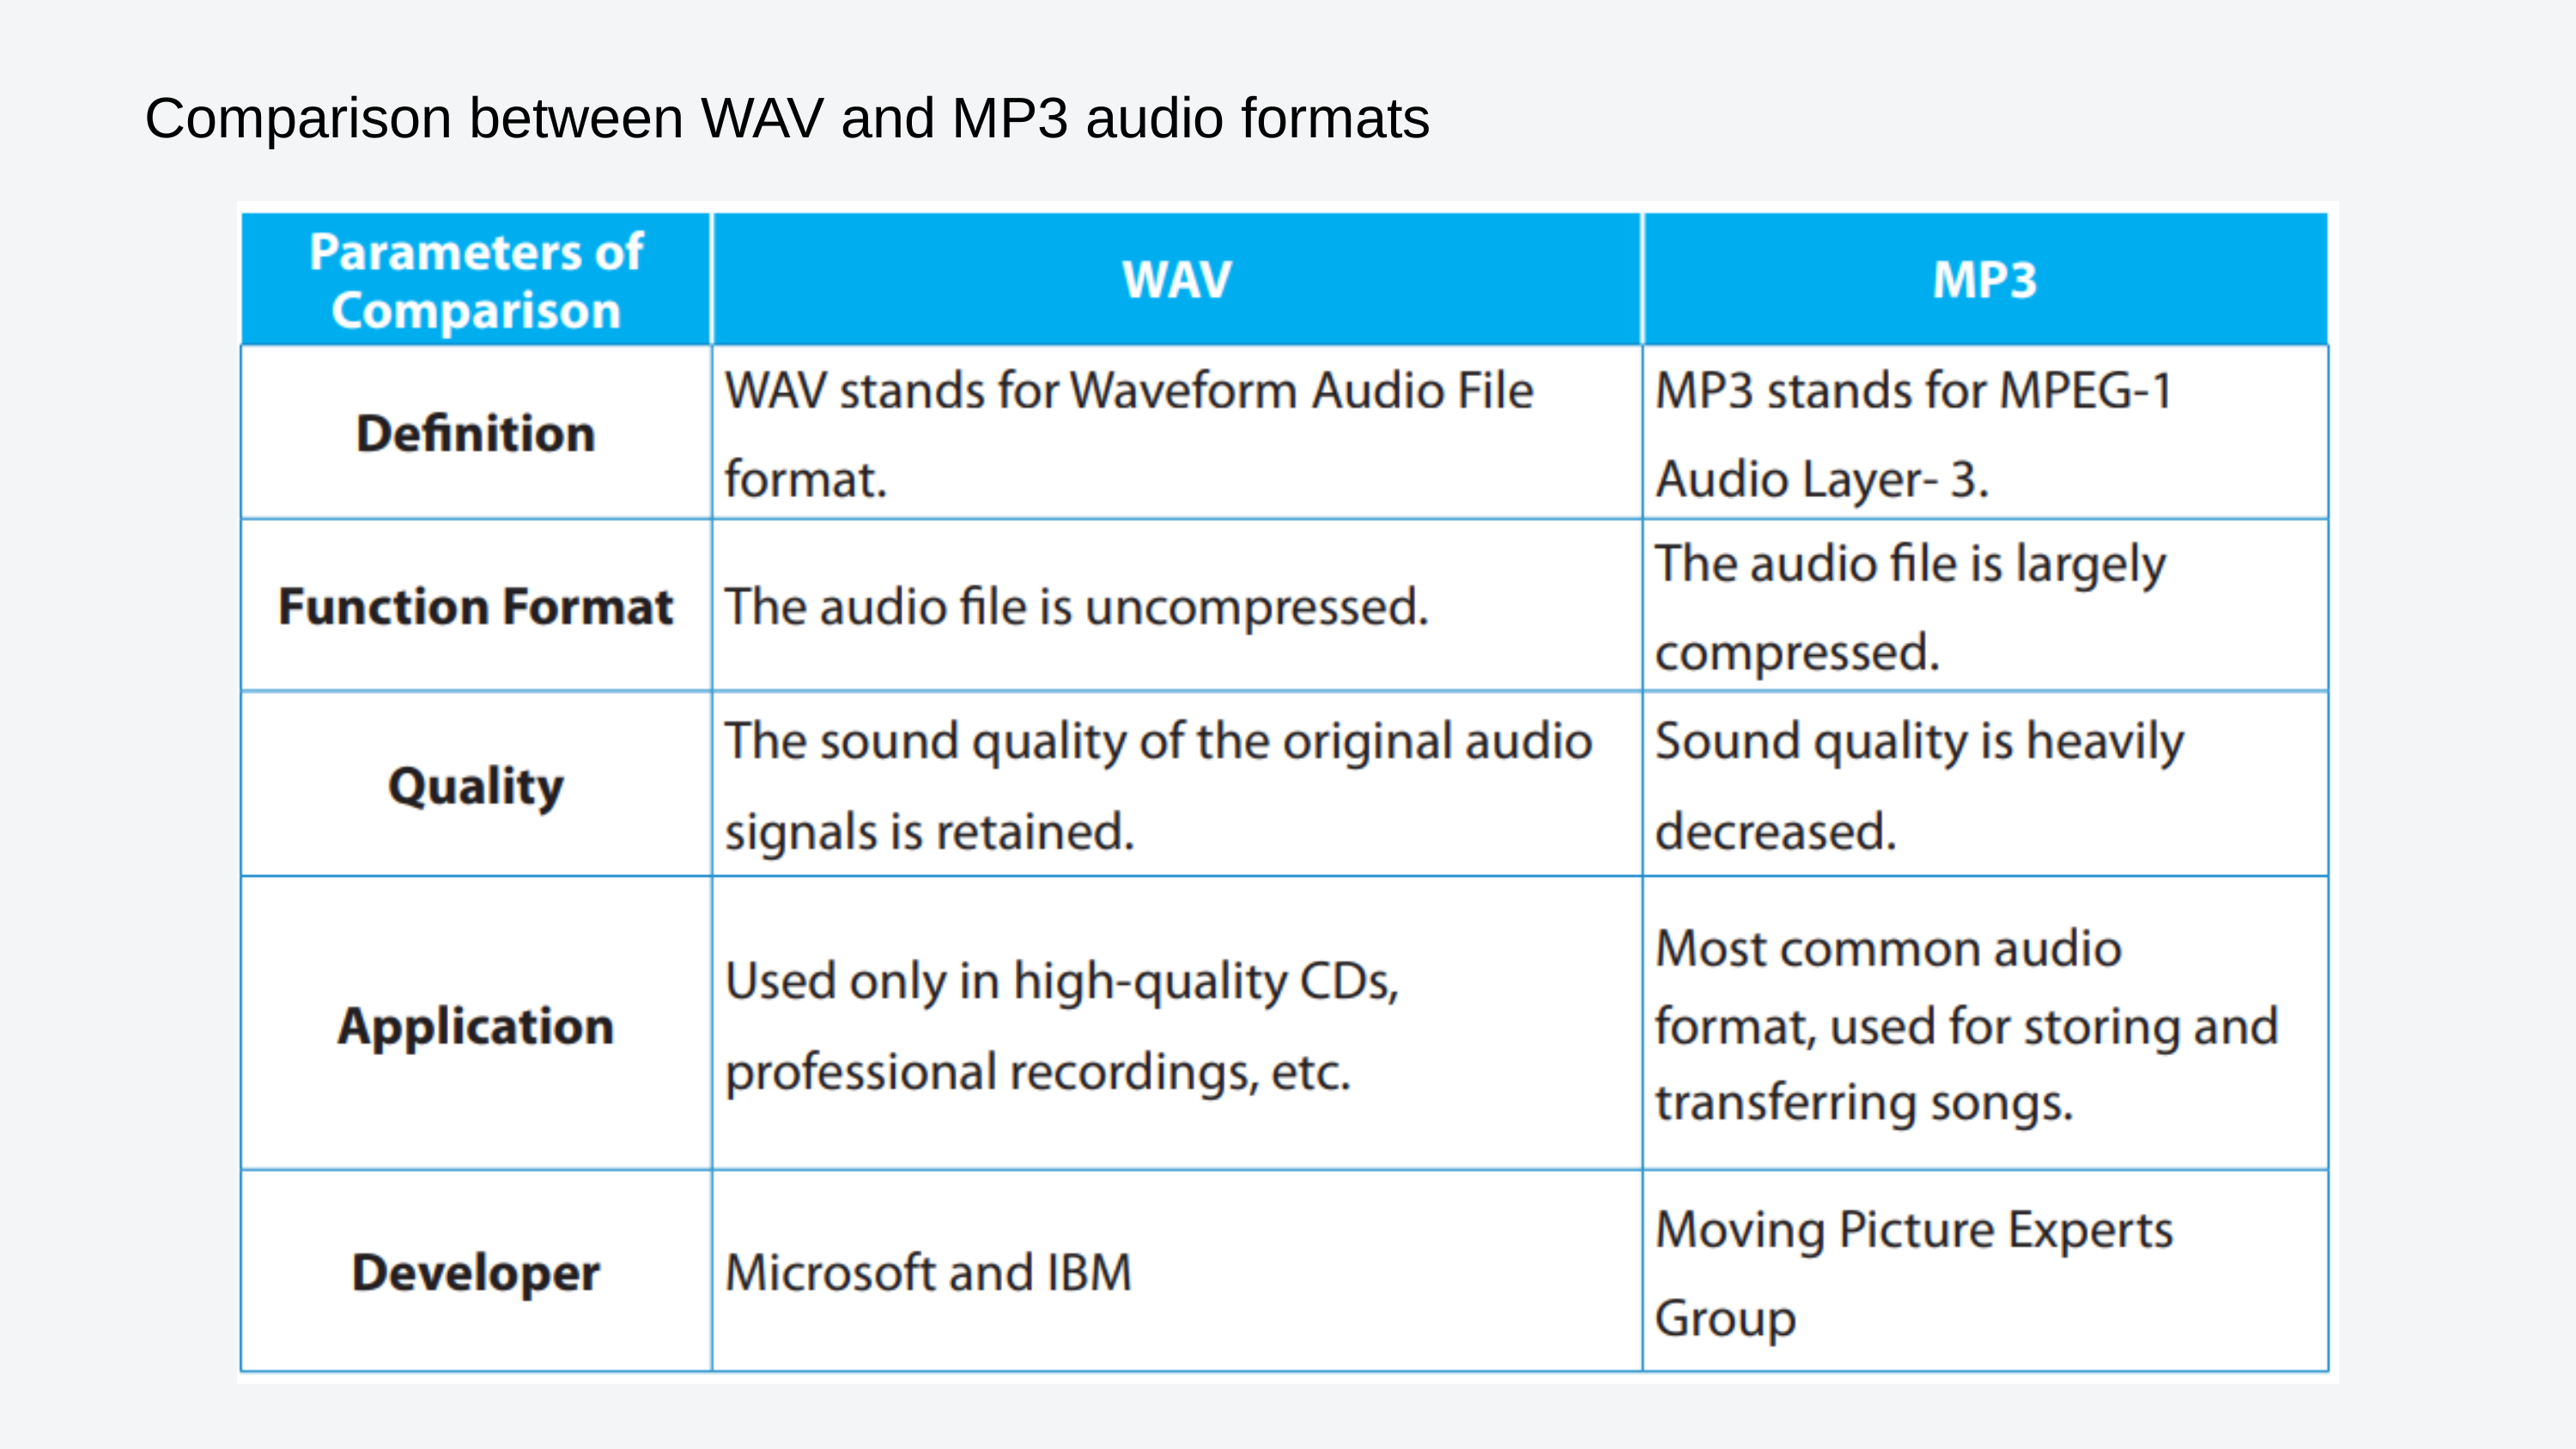

Comparison between WAV and MP3 audio formats